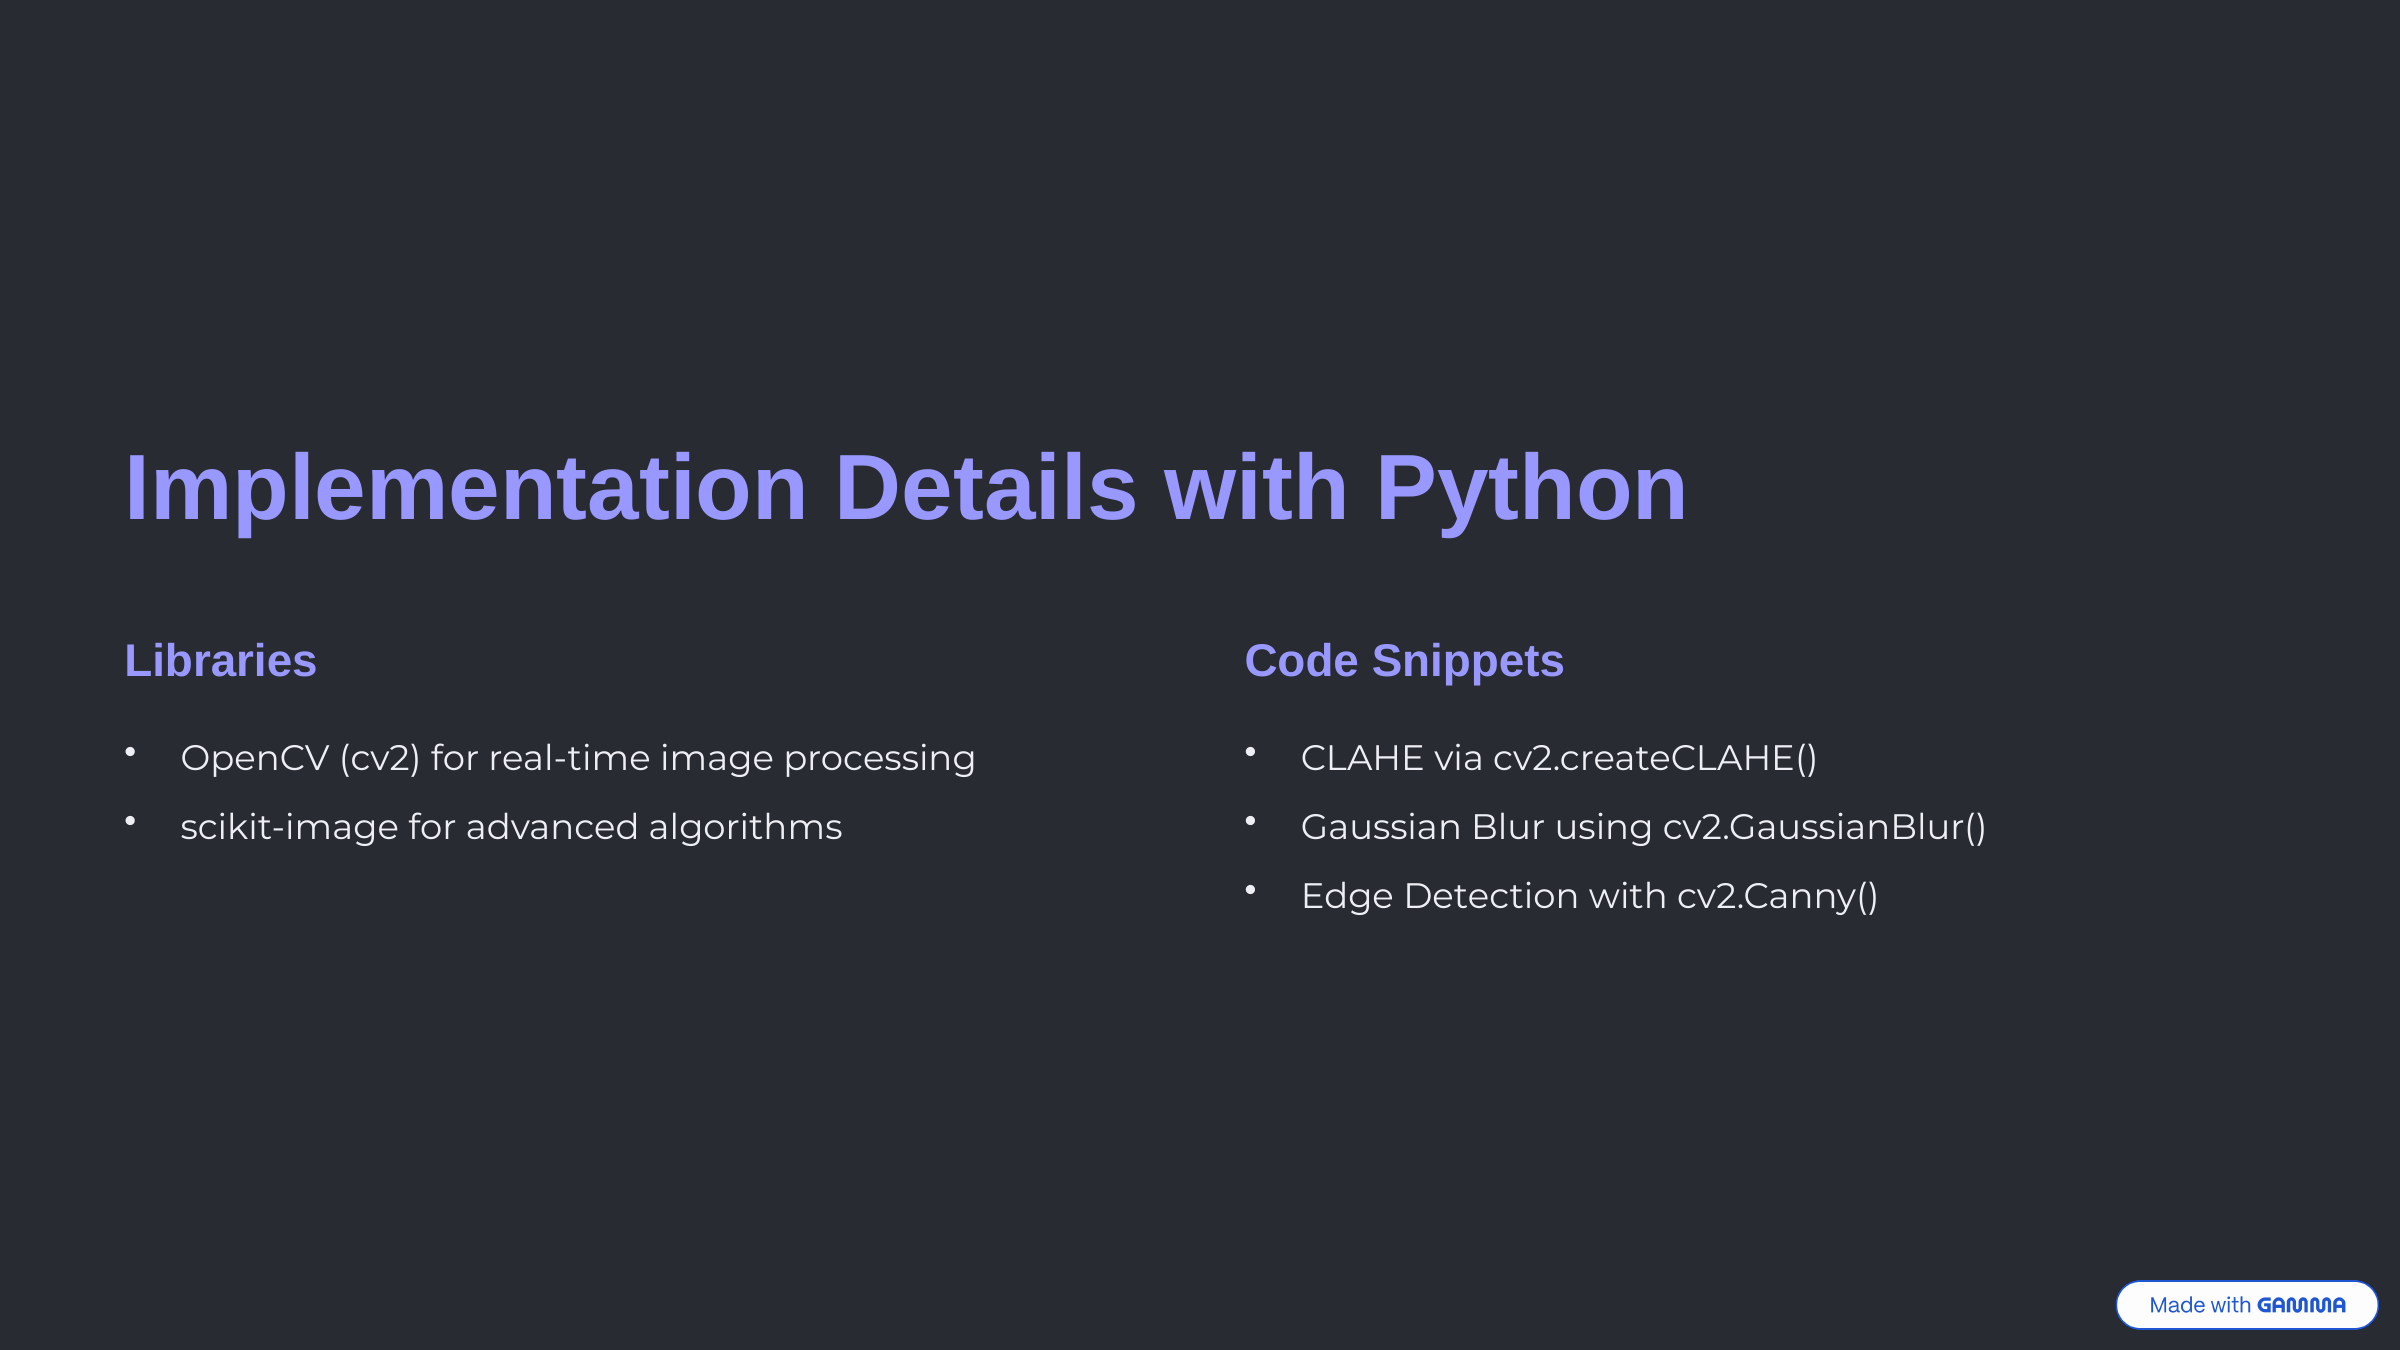

Implementation Details with Python
Libraries
Code Snippets
OpenCV (cv2) for real-time image processing
CLAHE via cv2.createCLAHE()
scikit-image for advanced algorithms
Gaussian Blur using cv2.GaussianBlur()
Edge Detection with cv2.Canny()